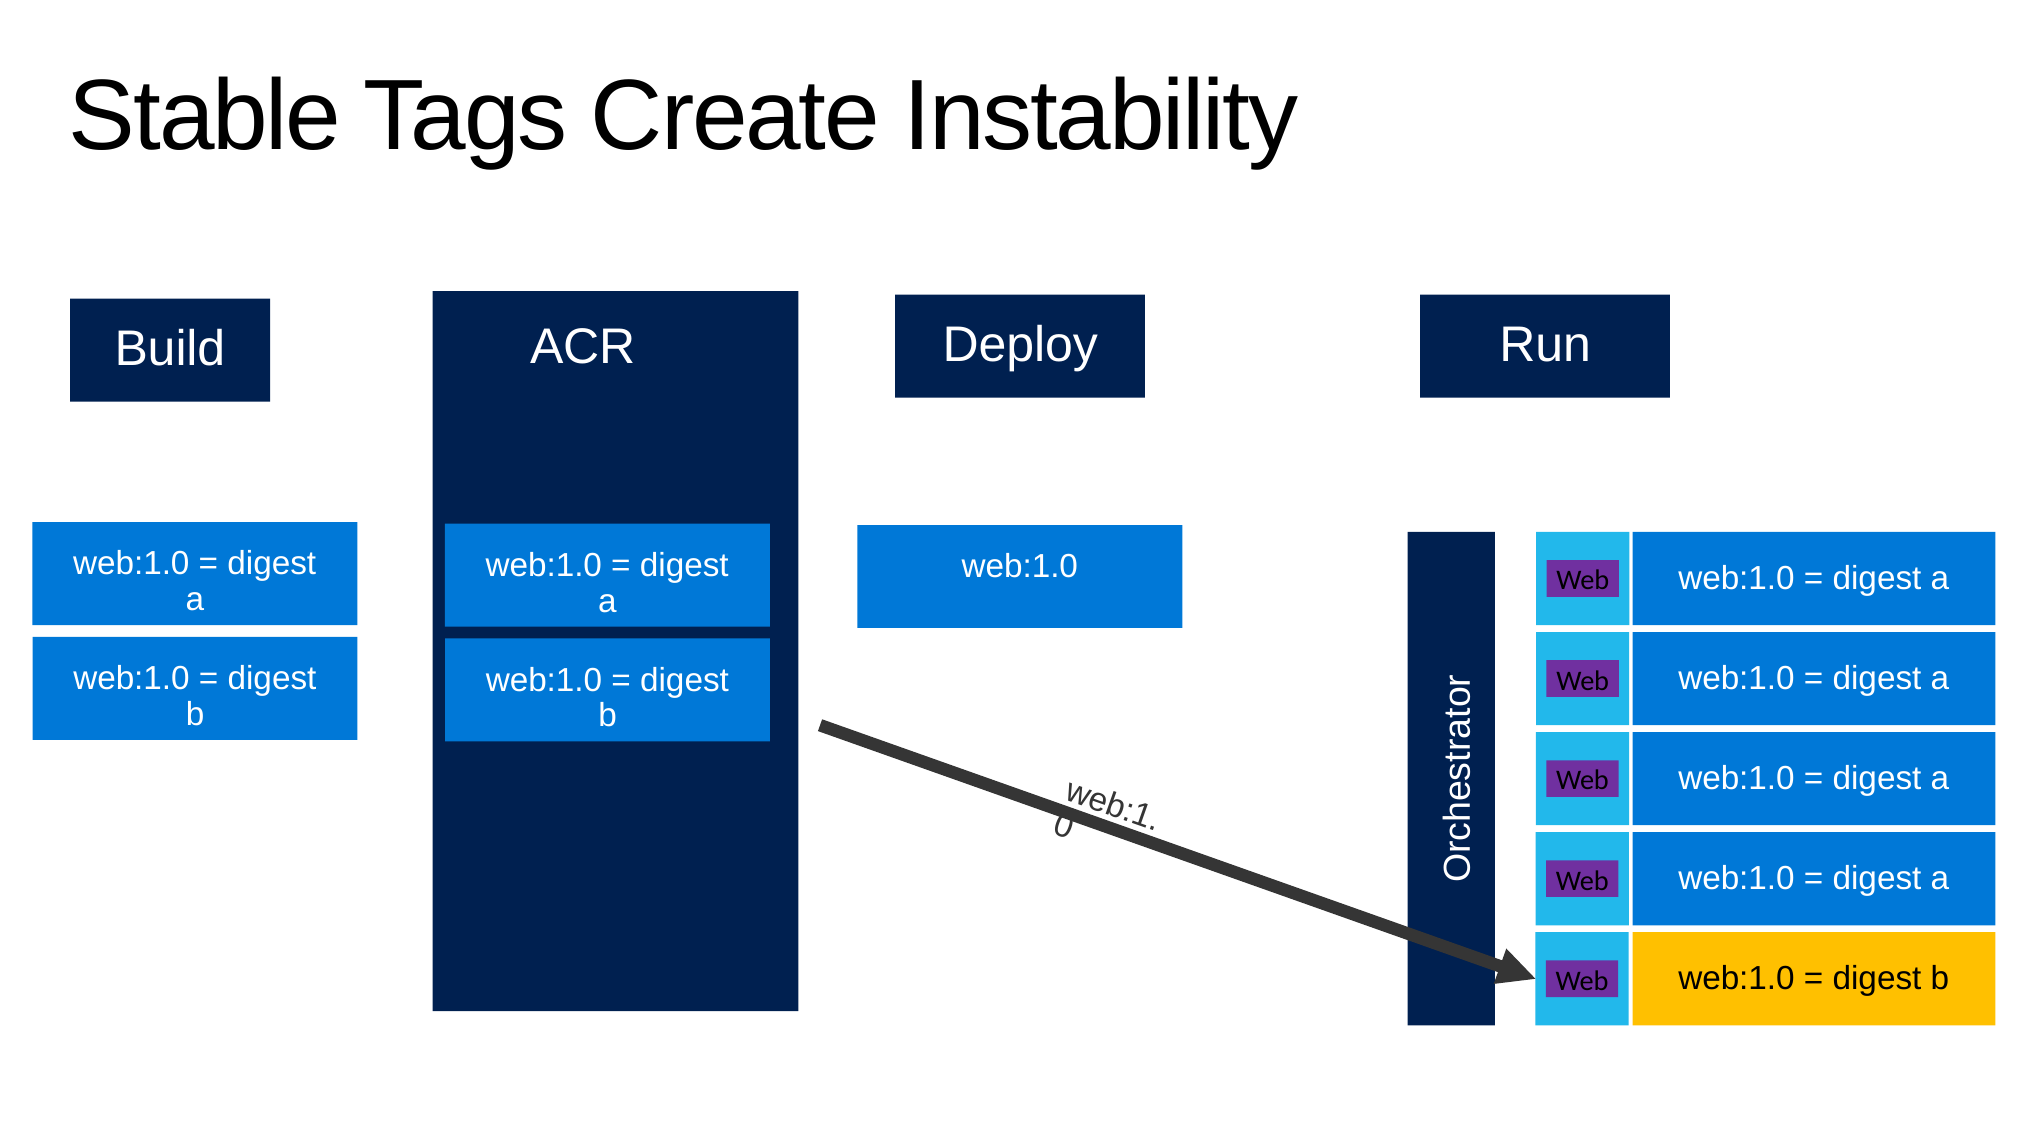

# Stable Tags Create Instability
ACR
Deploy
Run
ACR
Build
web:1.0 = digest a
web:1.0 = digest a
web:1.0
Orchestrator

web:1.0 = digest a
Web

web:1.0 = digest a
web:1.0 = digest b
web:1.0 = digest b
Web

web:1.0 = digest a
Web
web:1.0

web:1.0 = digest a
Web

web:1.0 = digest b
Web